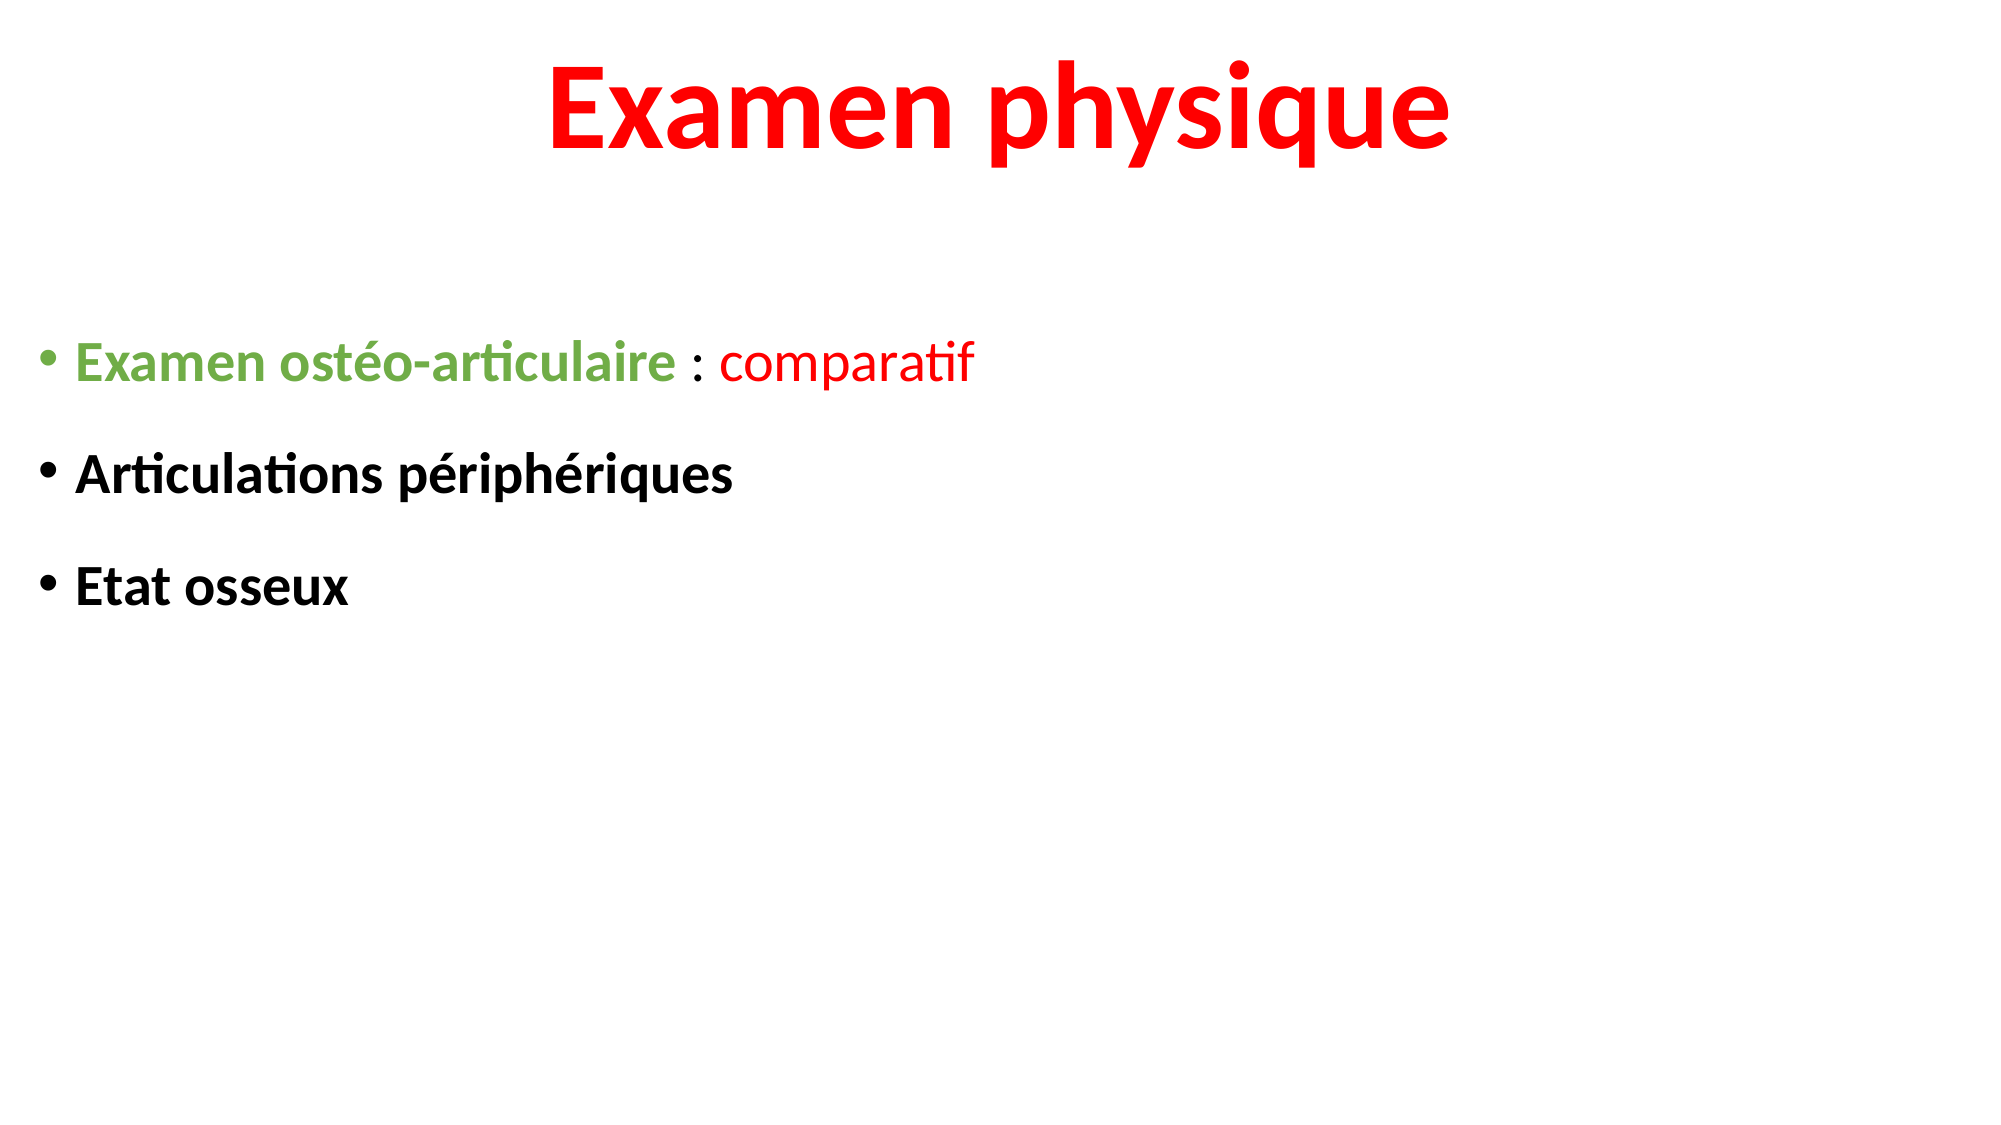

# Examen physique
Examen ostéo-articulaire : comparatif
Articulations périphériques
Etat osseux